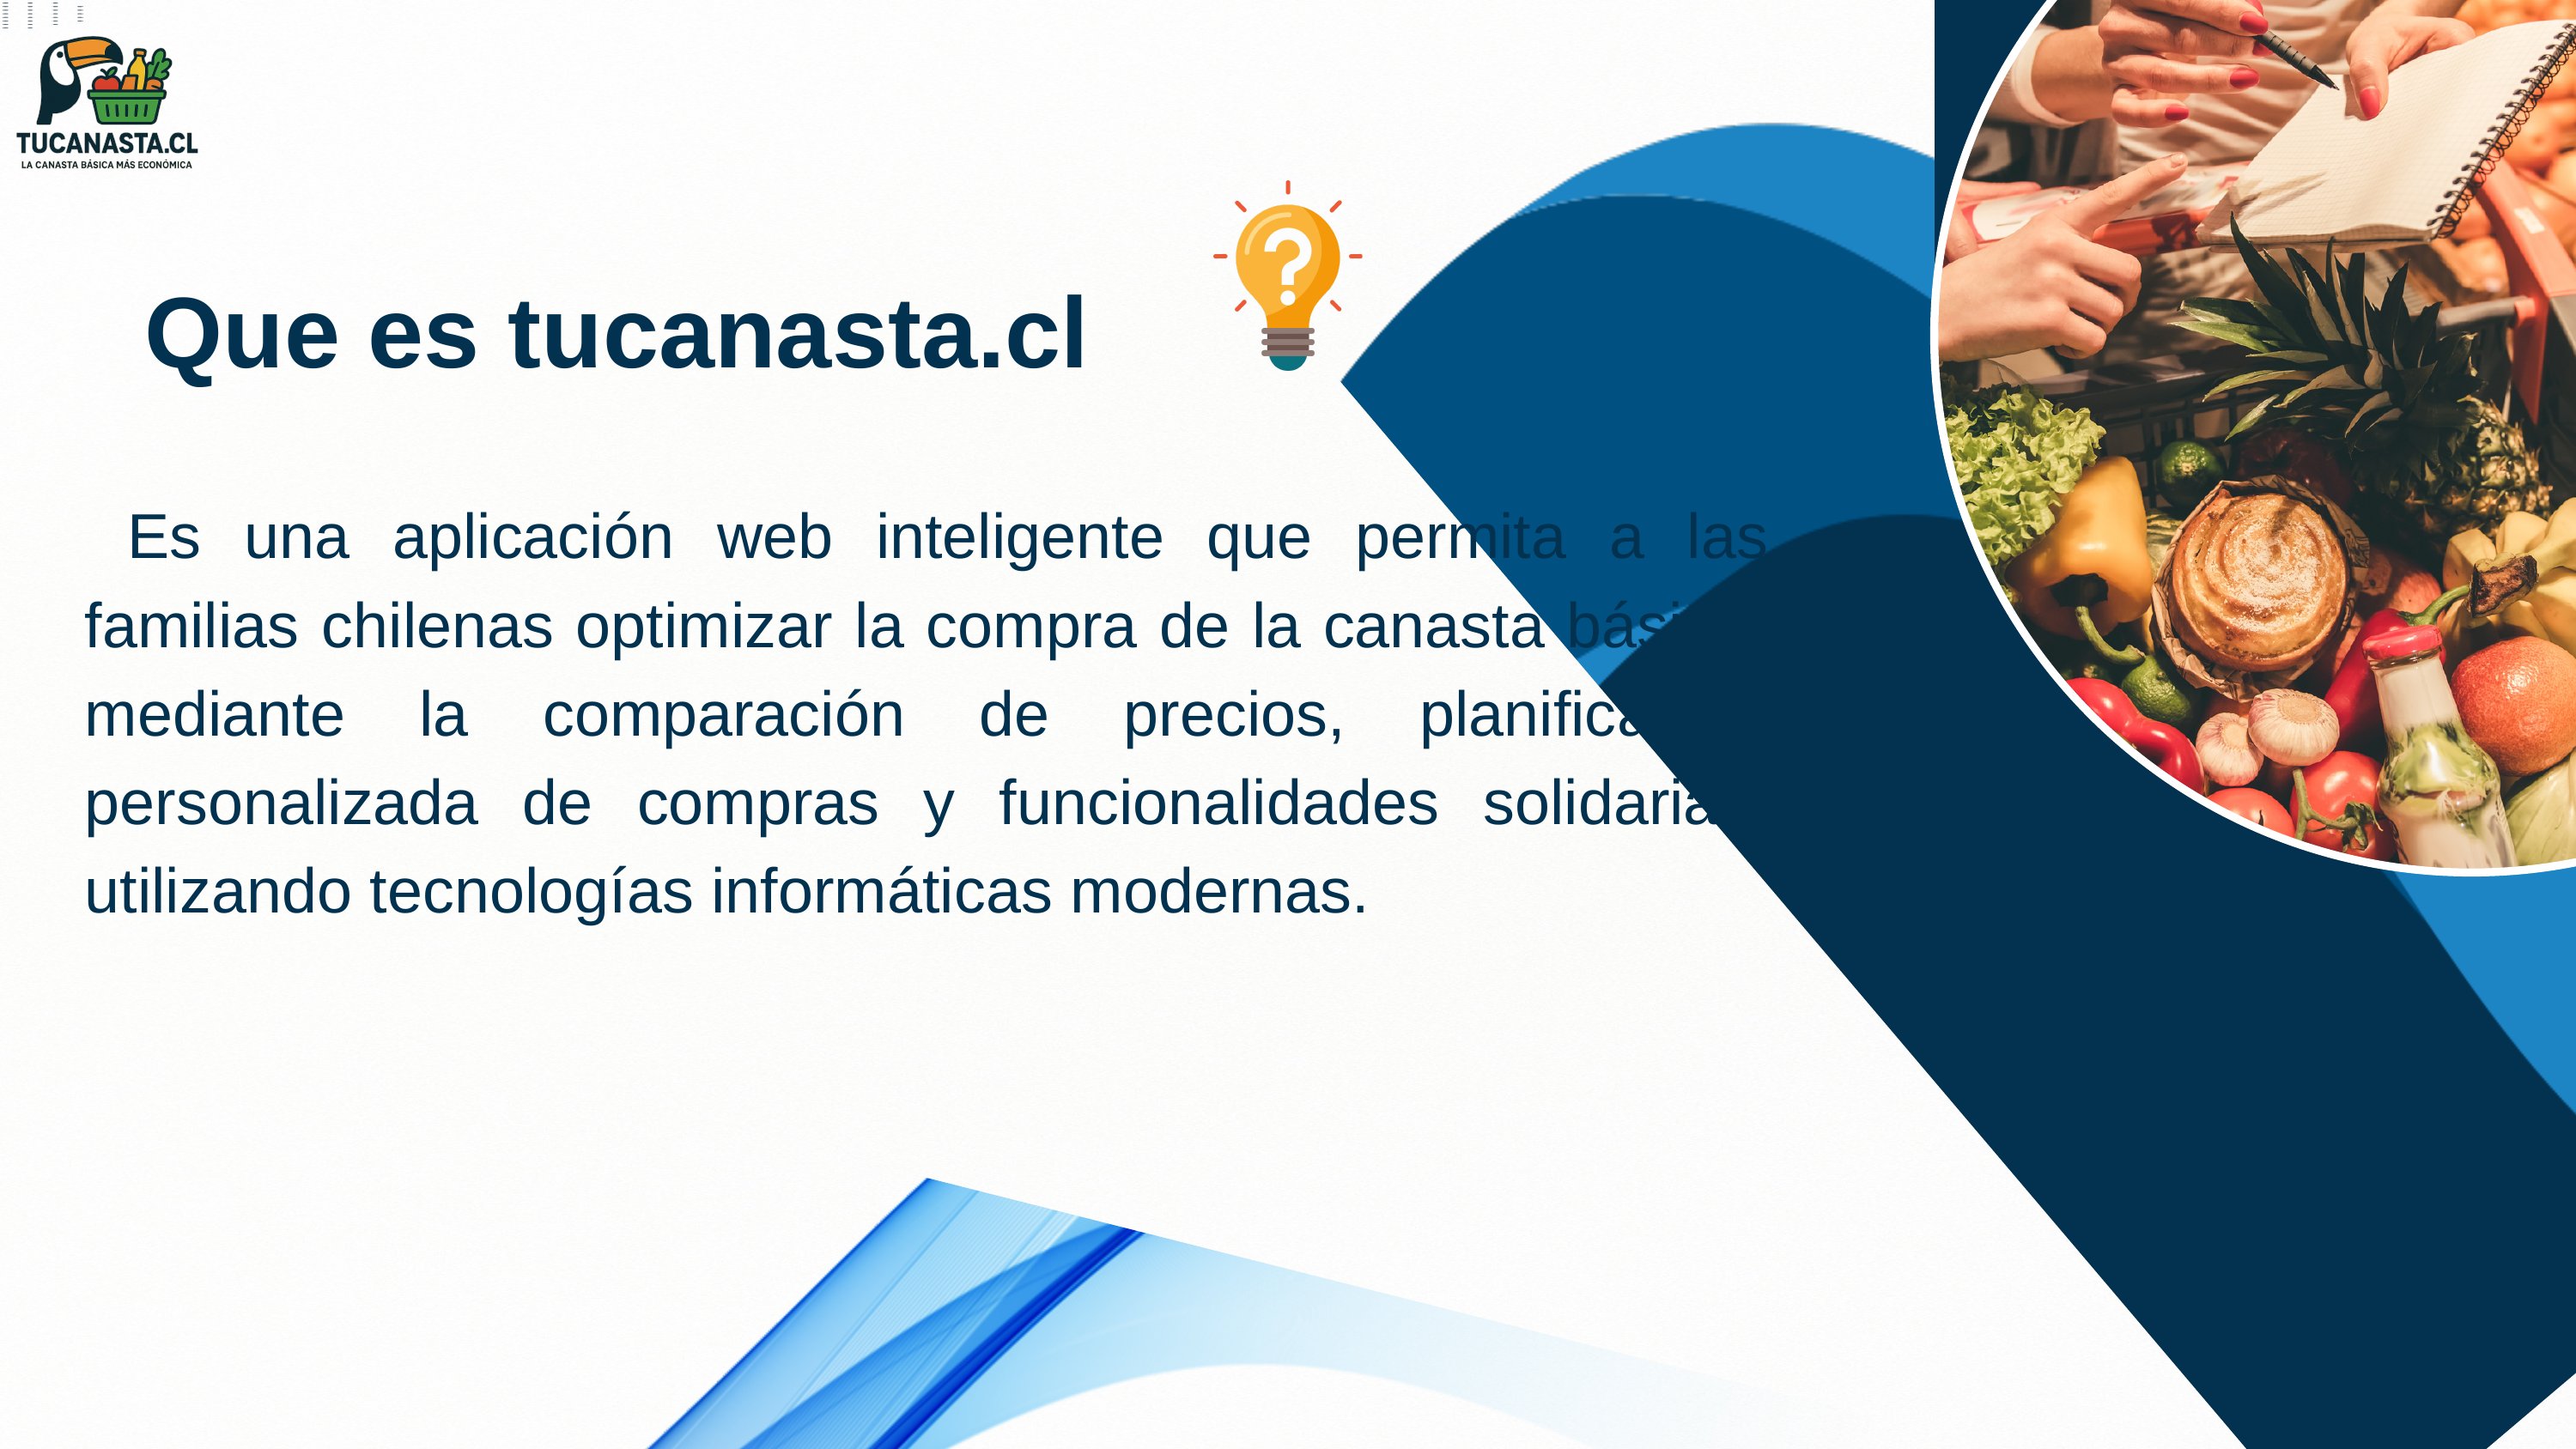

Que es tucanasta.cl

 Es una aplicación web inteligente que permita a las familias chilenas optimizar la compra de la canasta básica, mediante la comparación de precios, planificación personalizada de compras y funcionalidades solidarias, utilizando tecnologías informáticas modernas.